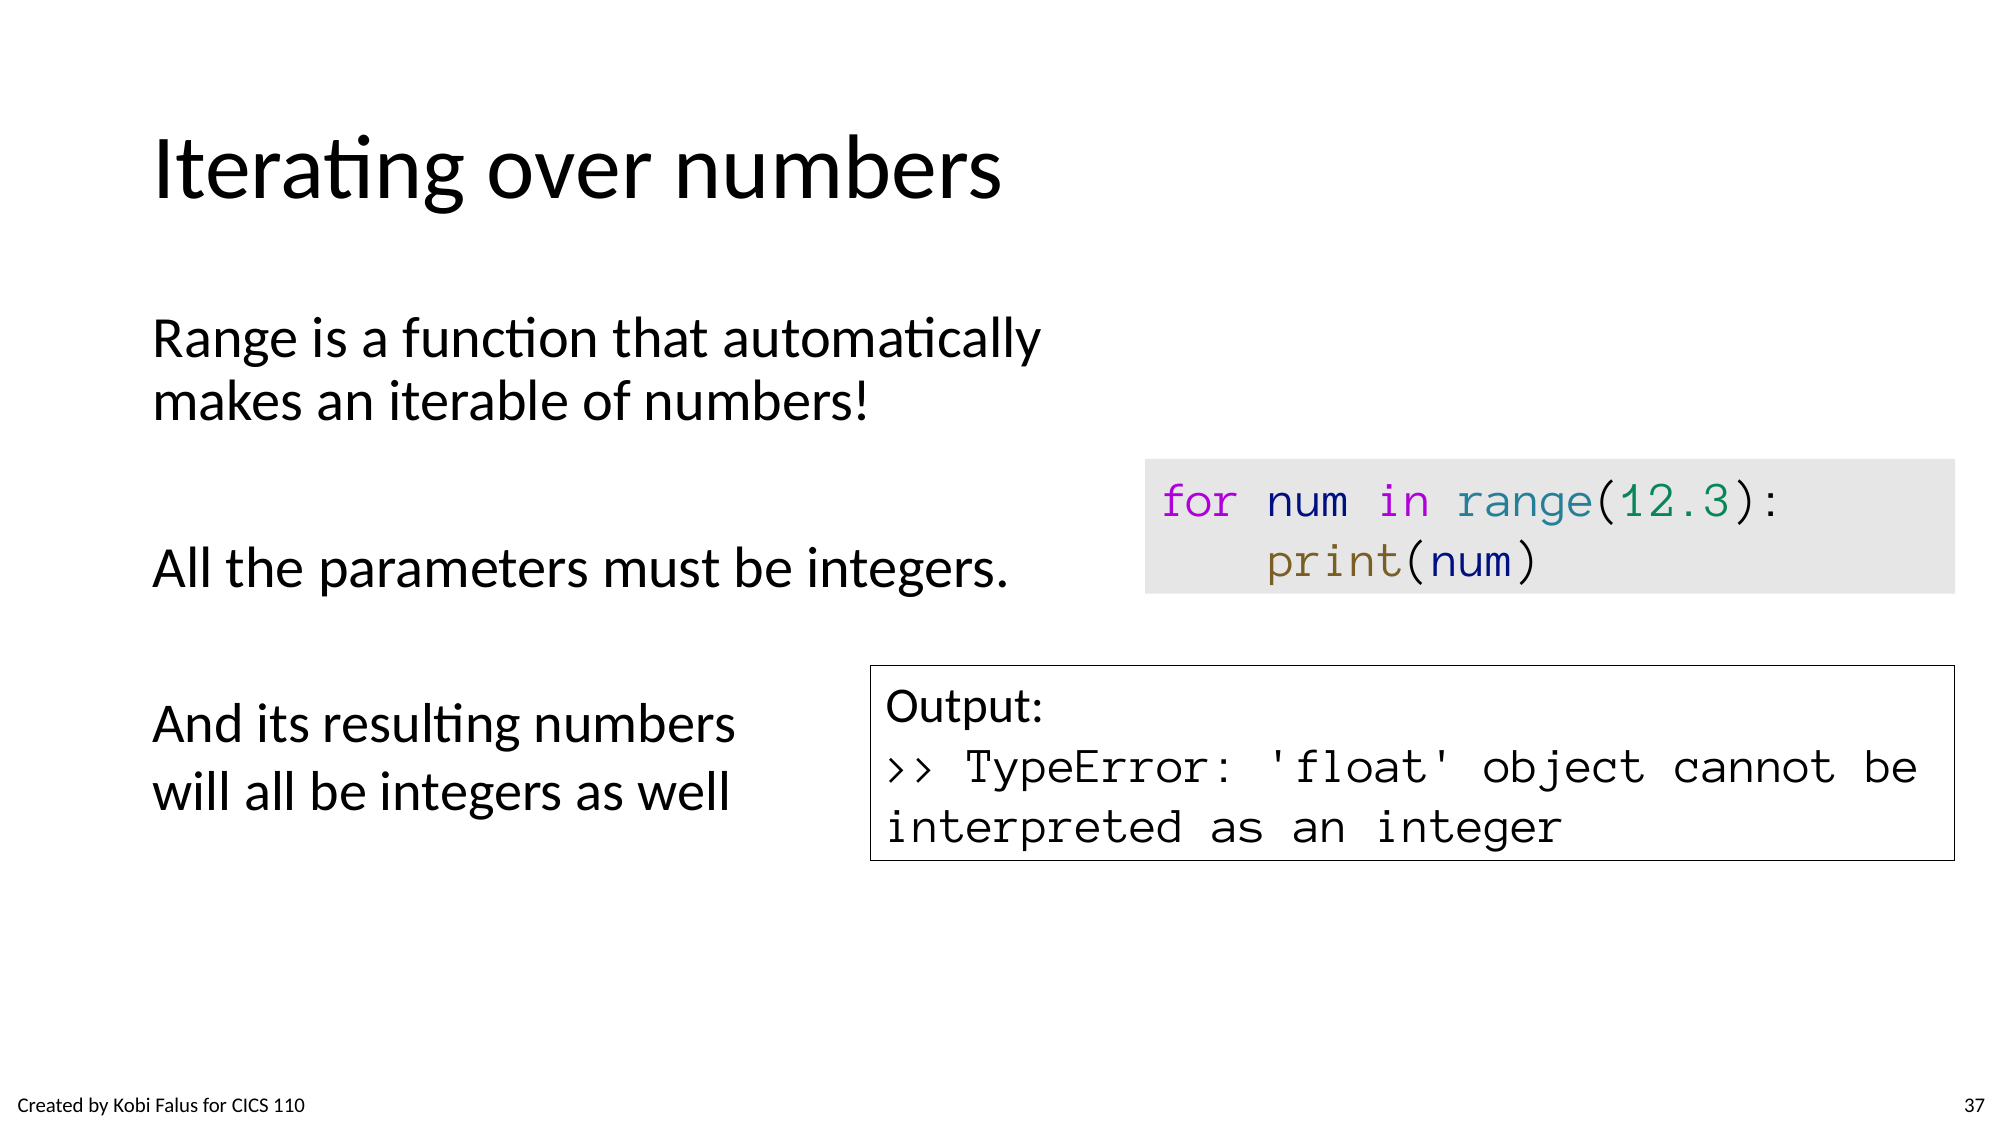

# Iterating over numbers
Range is a function that automatically makes an iterable of numbers!

All the parameters must be integers.
for num in range(12.3):
    print(num)
Output:
>> TypeError: 'float' object cannot be interpreted as an integer
And its resulting numbers will all be integers as well